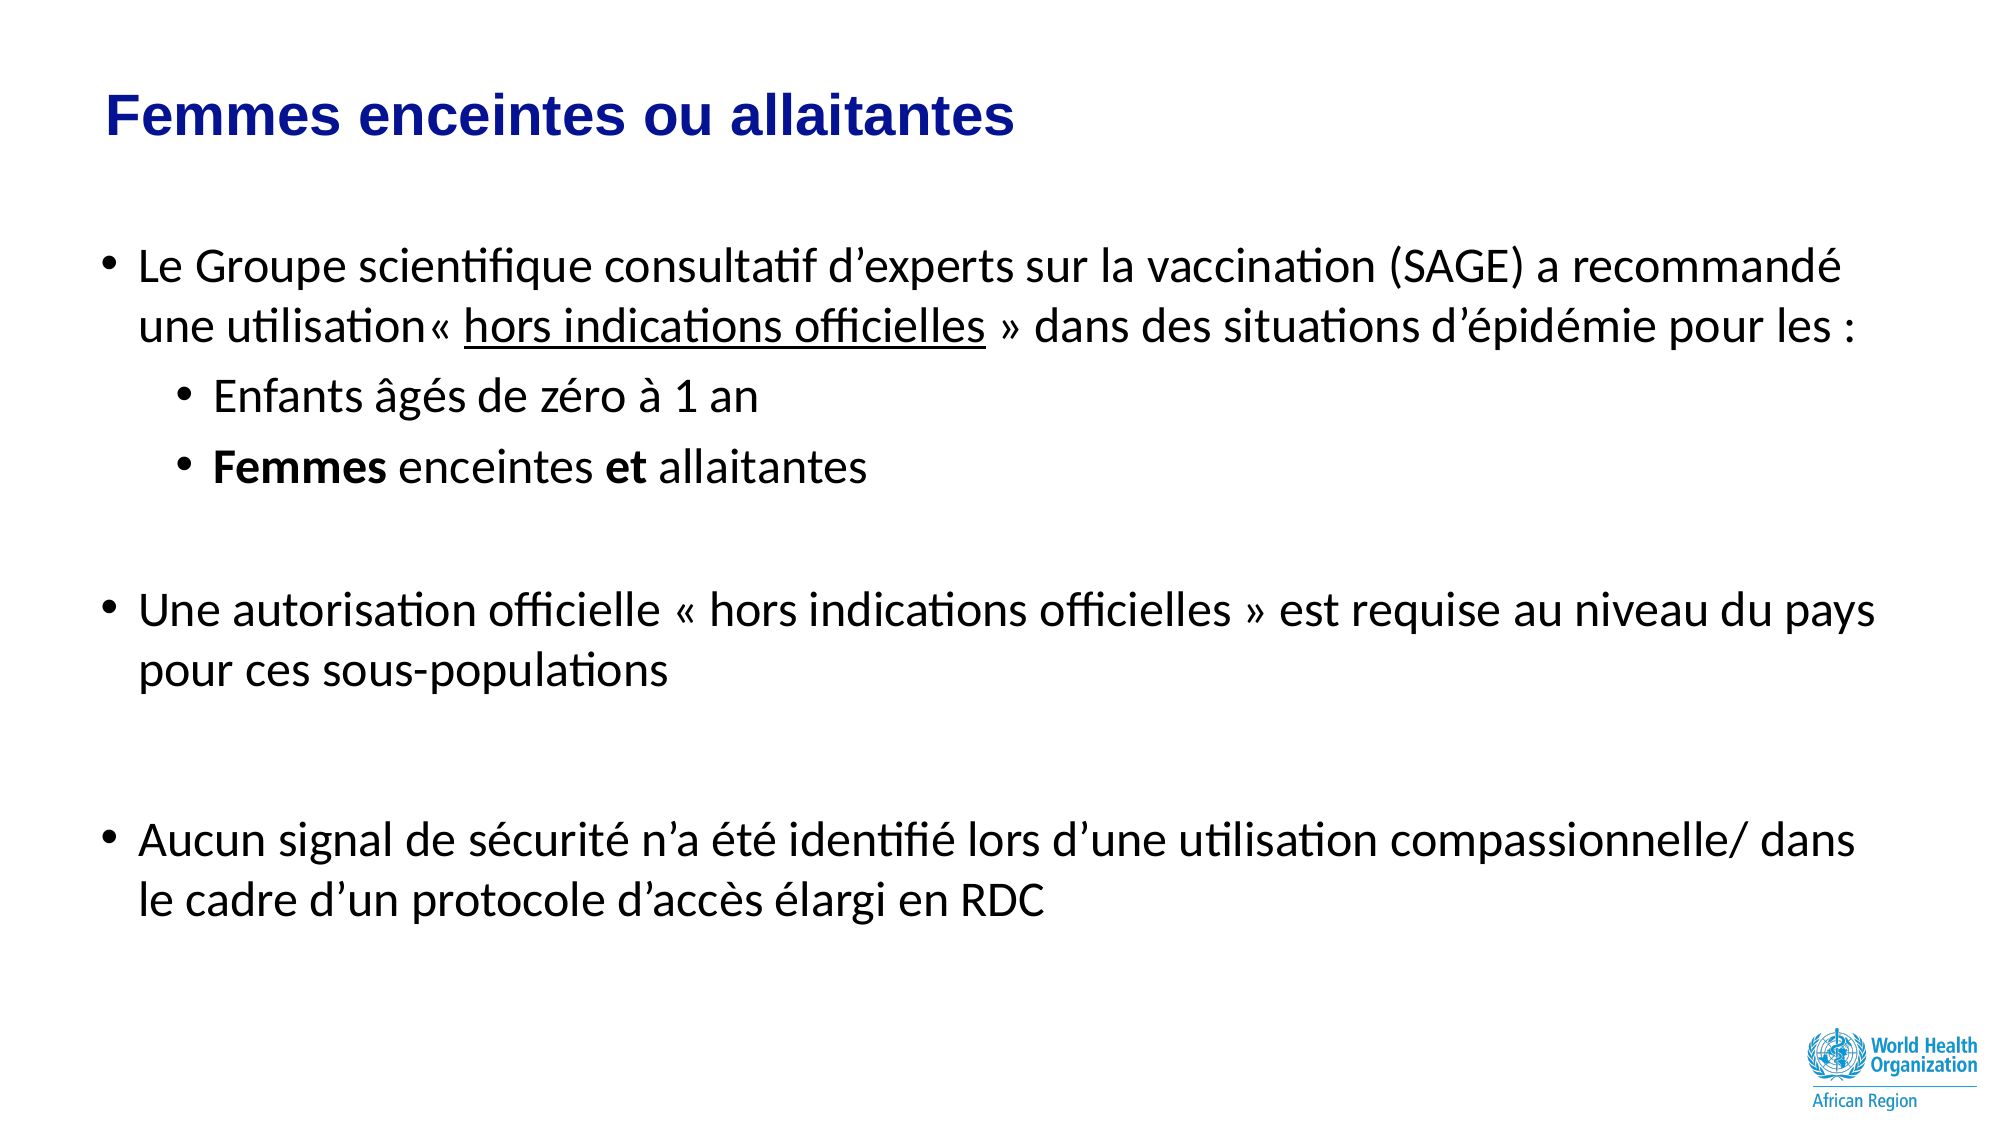

# Femmes enceintes ou allaitantes
Le Groupe scientifique consultatif d’experts sur la vaccination (SAGE) a recommandé une utilisation« hors indications officielles » dans des situations d’épidémie pour les :
Enfants âgés de zéro à 1 an
Femmes enceintes et allaitantes

Une autorisation officielle « hors indications officielles » est requise au niveau du pays pour ces sous-populations

Aucun signal de sécurité n’a été identifié lors d’une utilisation compassionnelle/ dans le cadre d’un protocole d’accès élargi en RDC